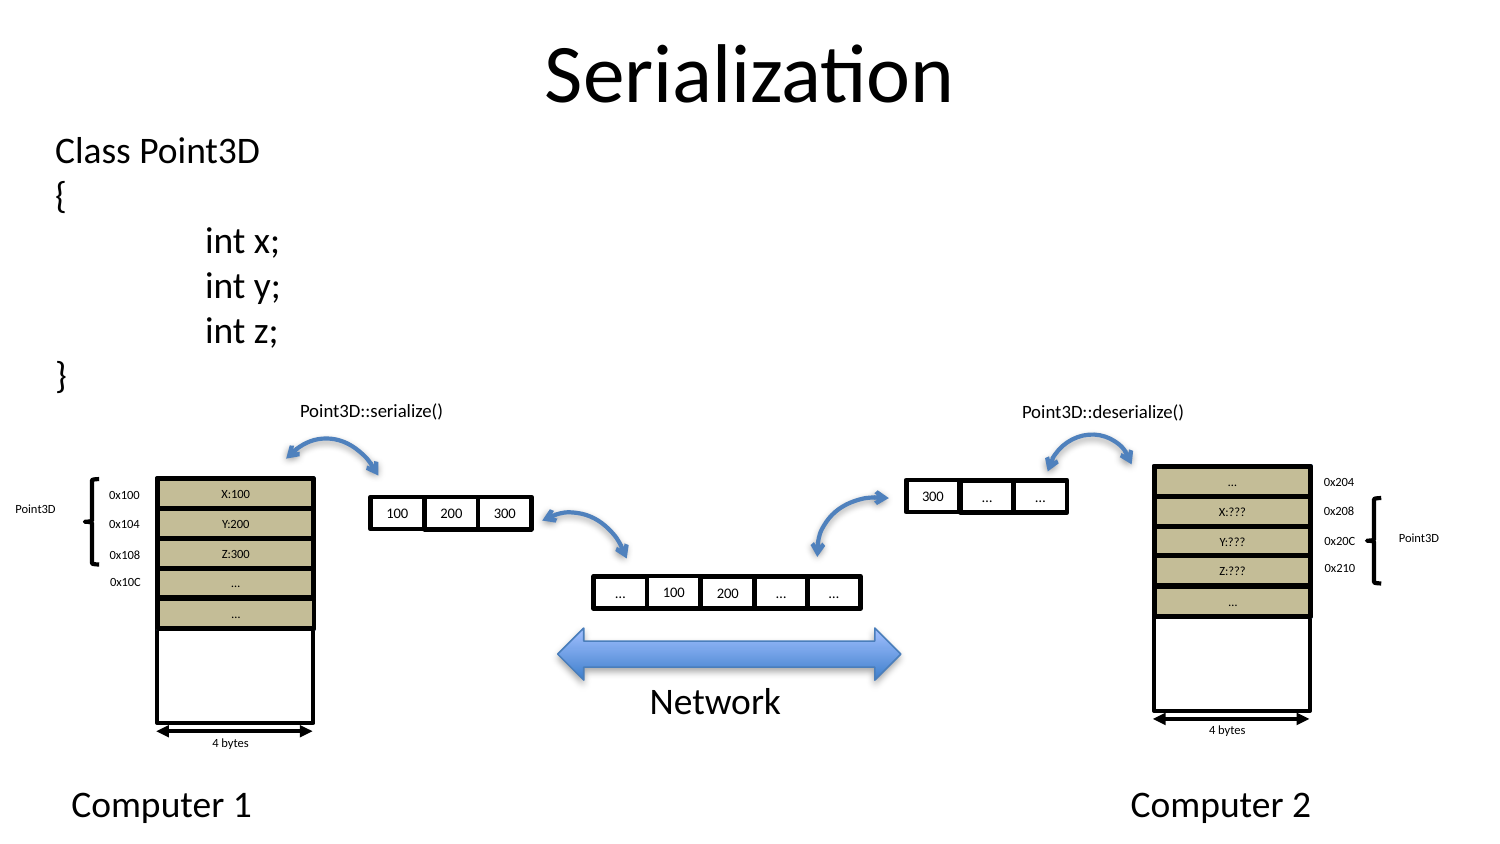

# Serialization
Class Point3D
{
	int x;
	int y;
	int z;
}
Point3D::serialize()
Point3D::deserialize()

0x204
…

X:100

0x100
300
…
…

Point3D
0x208
X:???
100
200
300

Y:200
0x104

Point3D
0x20C
Y:???
Z:300
0x108
0x210
Z:???
0x10C
…
100
200
…
…
…
…
…

Network
4 bytes
4 bytes
Computer 1
Computer 2